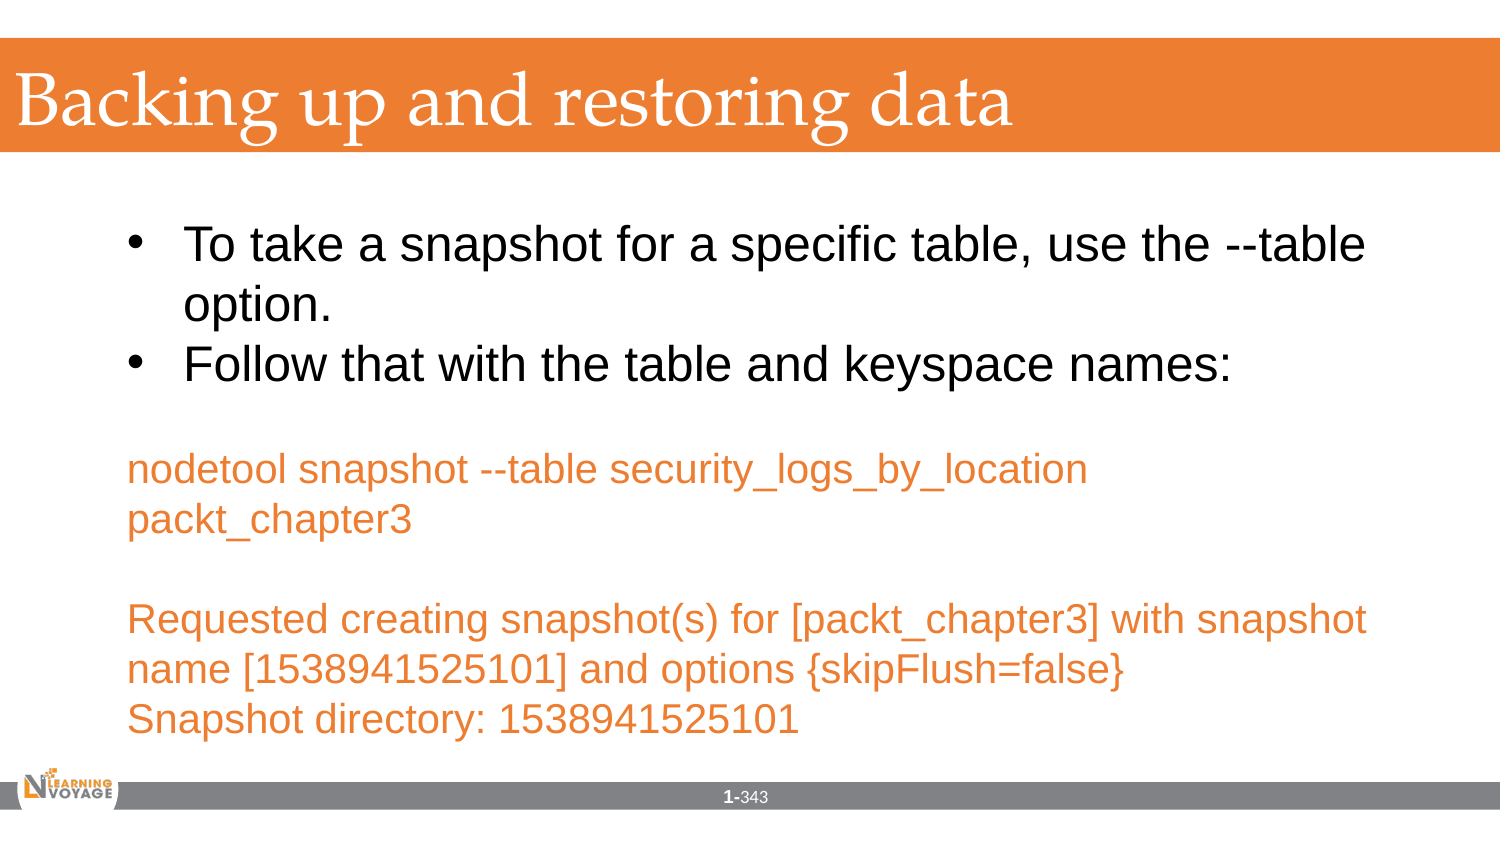

Backing up and restoring data
To take a snapshot for a specific table, use the --table option.
Follow that with the table and keyspace names:

nodetool snapshot --table security_logs_by_location packt_chapter3

Requested creating snapshot(s) for [packt_chapter3] with snapshot name [1538941525101] and options {skipFlush=false}
Snapshot directory: 1538941525101
1-343